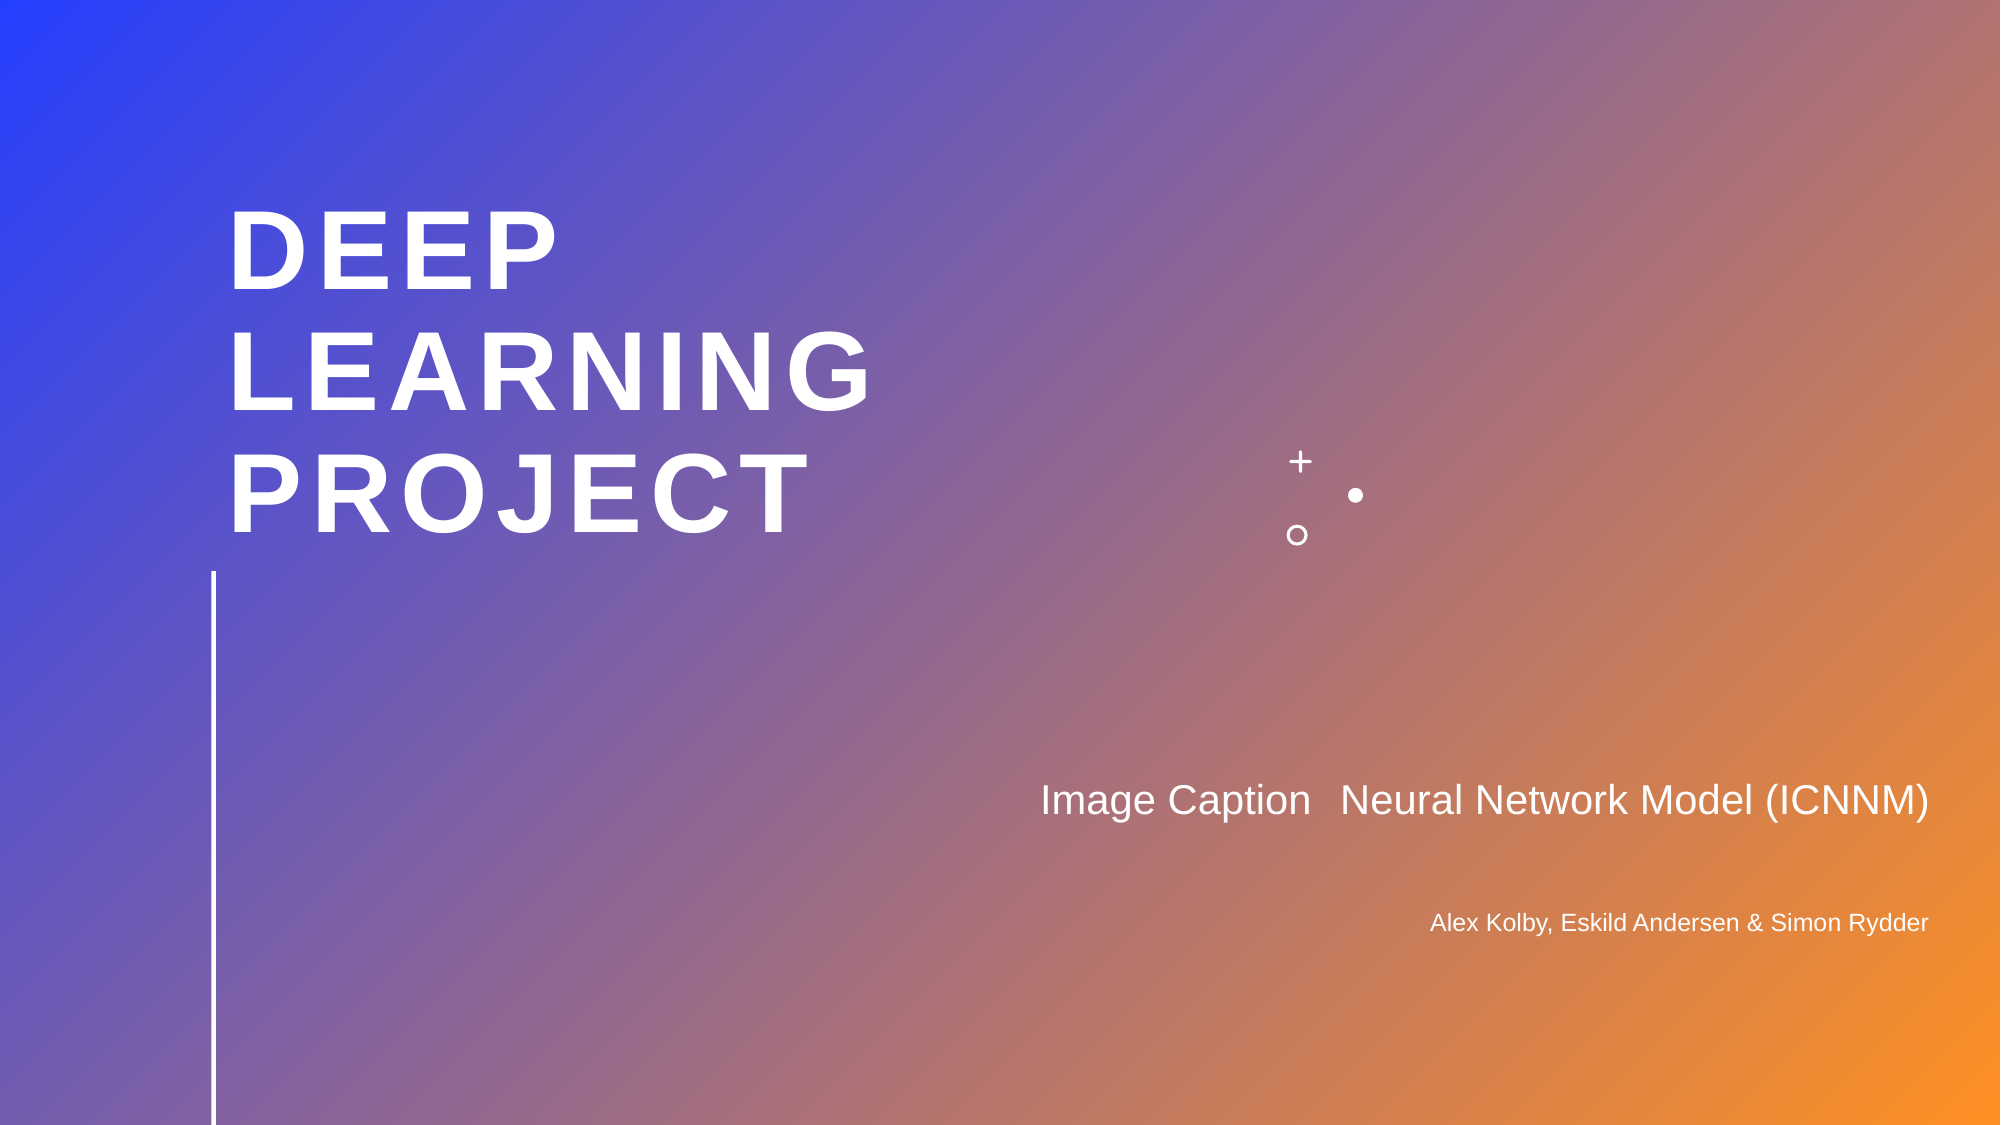

# Deep learning project
Image Caption 	Neural Network Model (ICNNM)

Alex Kolby, Eskild Andersen & Simon Rydder